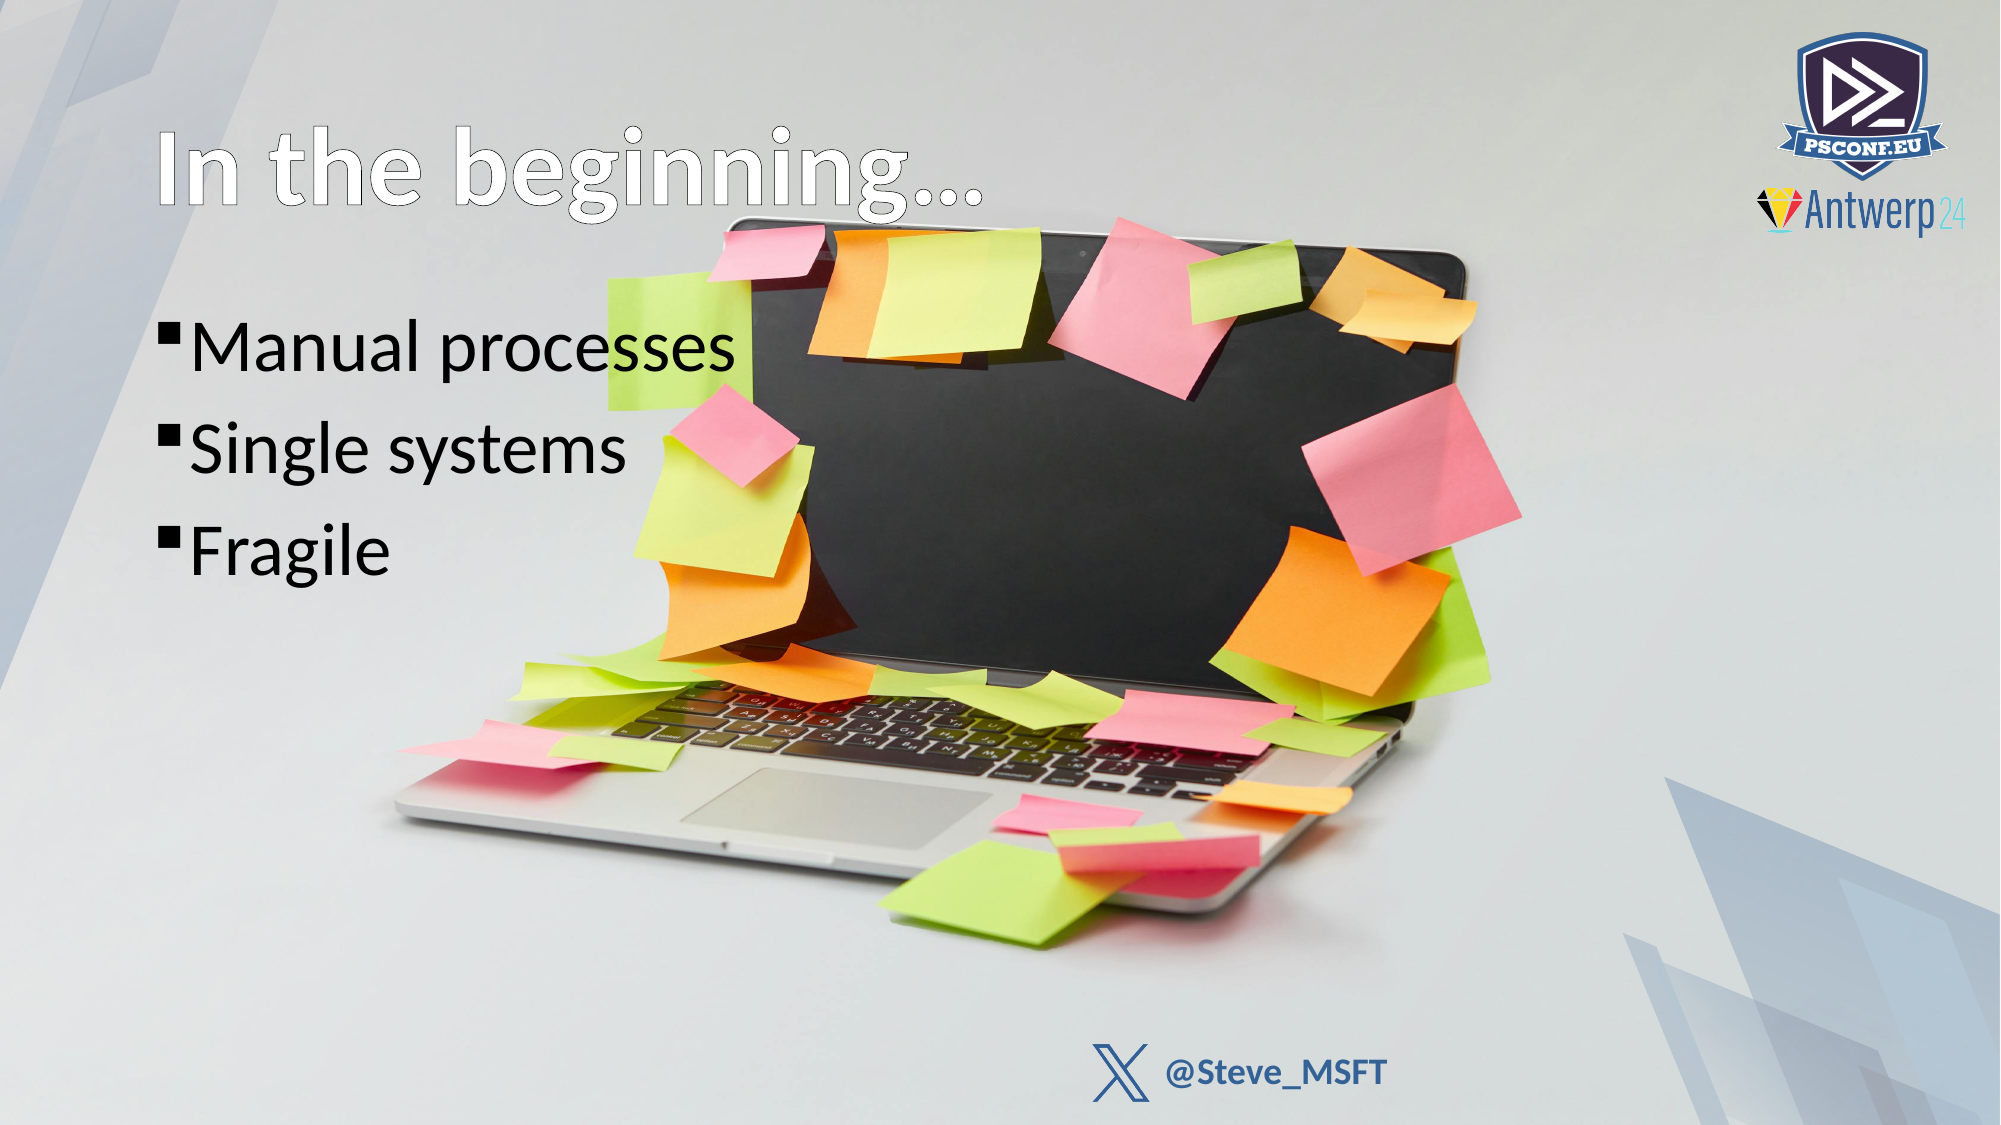

# In the beginning…
Manual processes
Single systems
Fragile